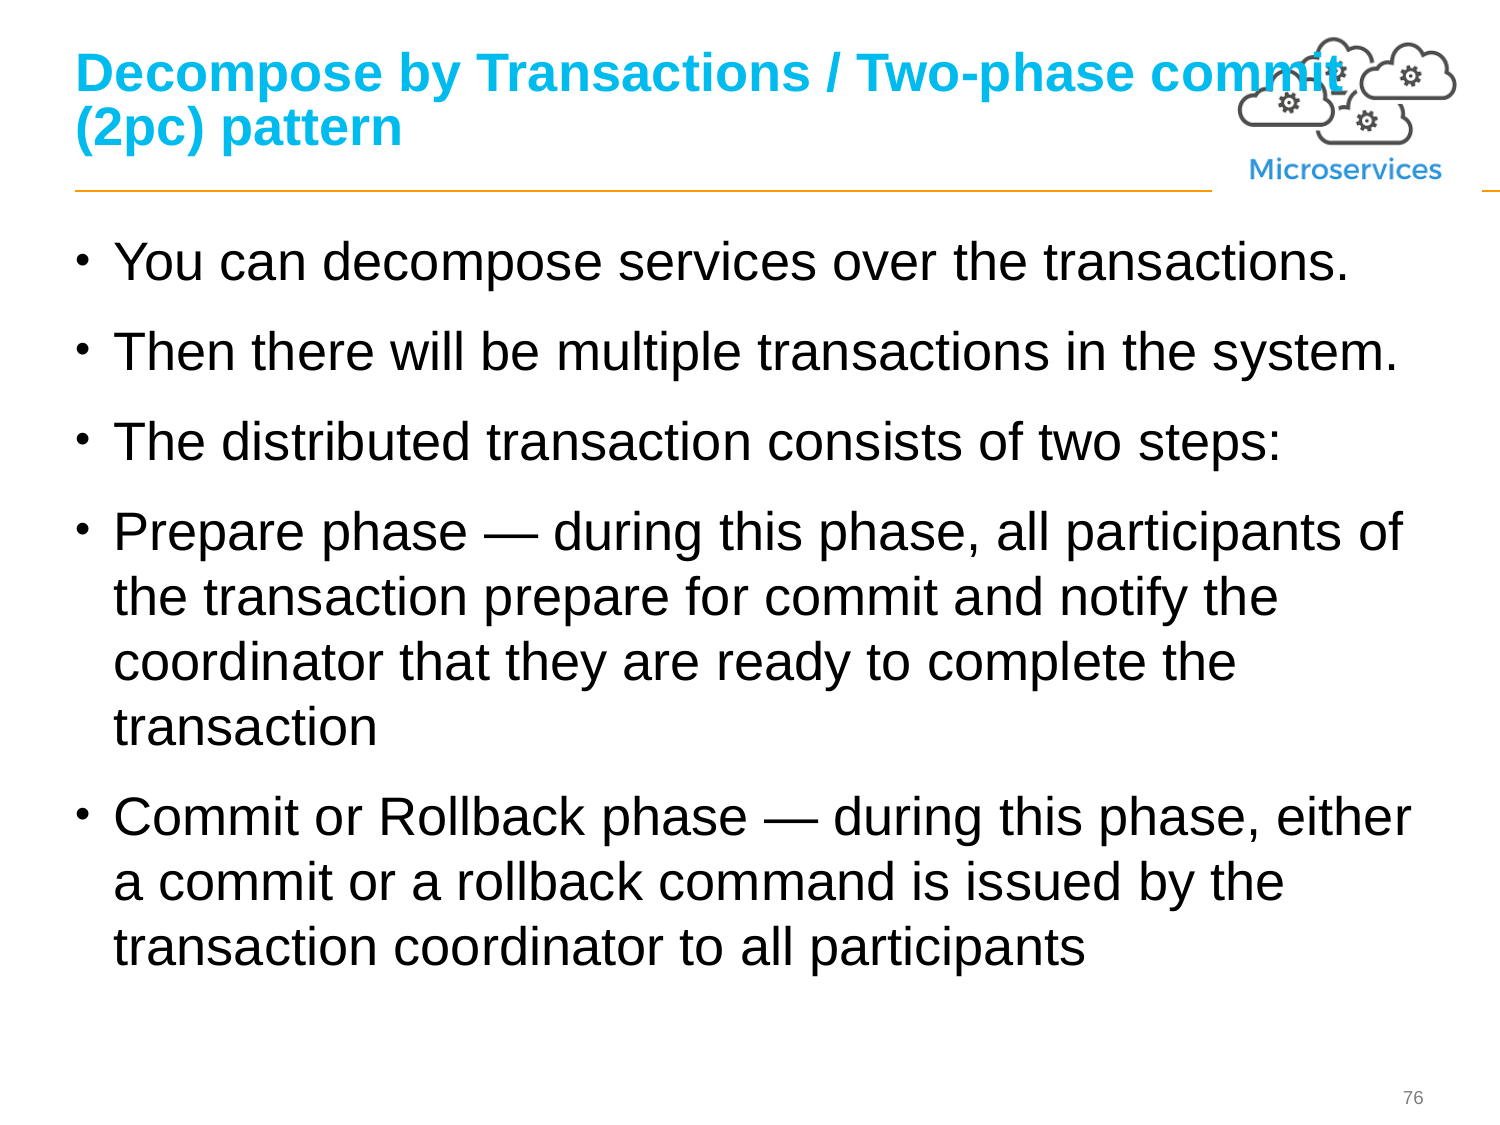

# Decompose by Transactions / Two-phase commit (2pc) pattern
You can decompose services over the transactions.
Then there will be multiple transactions in the system.
The distributed transaction consists of two steps:
Prepare phase — during this phase, all participants of the transaction prepare for commit and notify the coordinator that they are ready to complete the transaction
Commit or Rollback phase — during this phase, either a commit or a rollback command is issued by the transaction coordinator to all participants